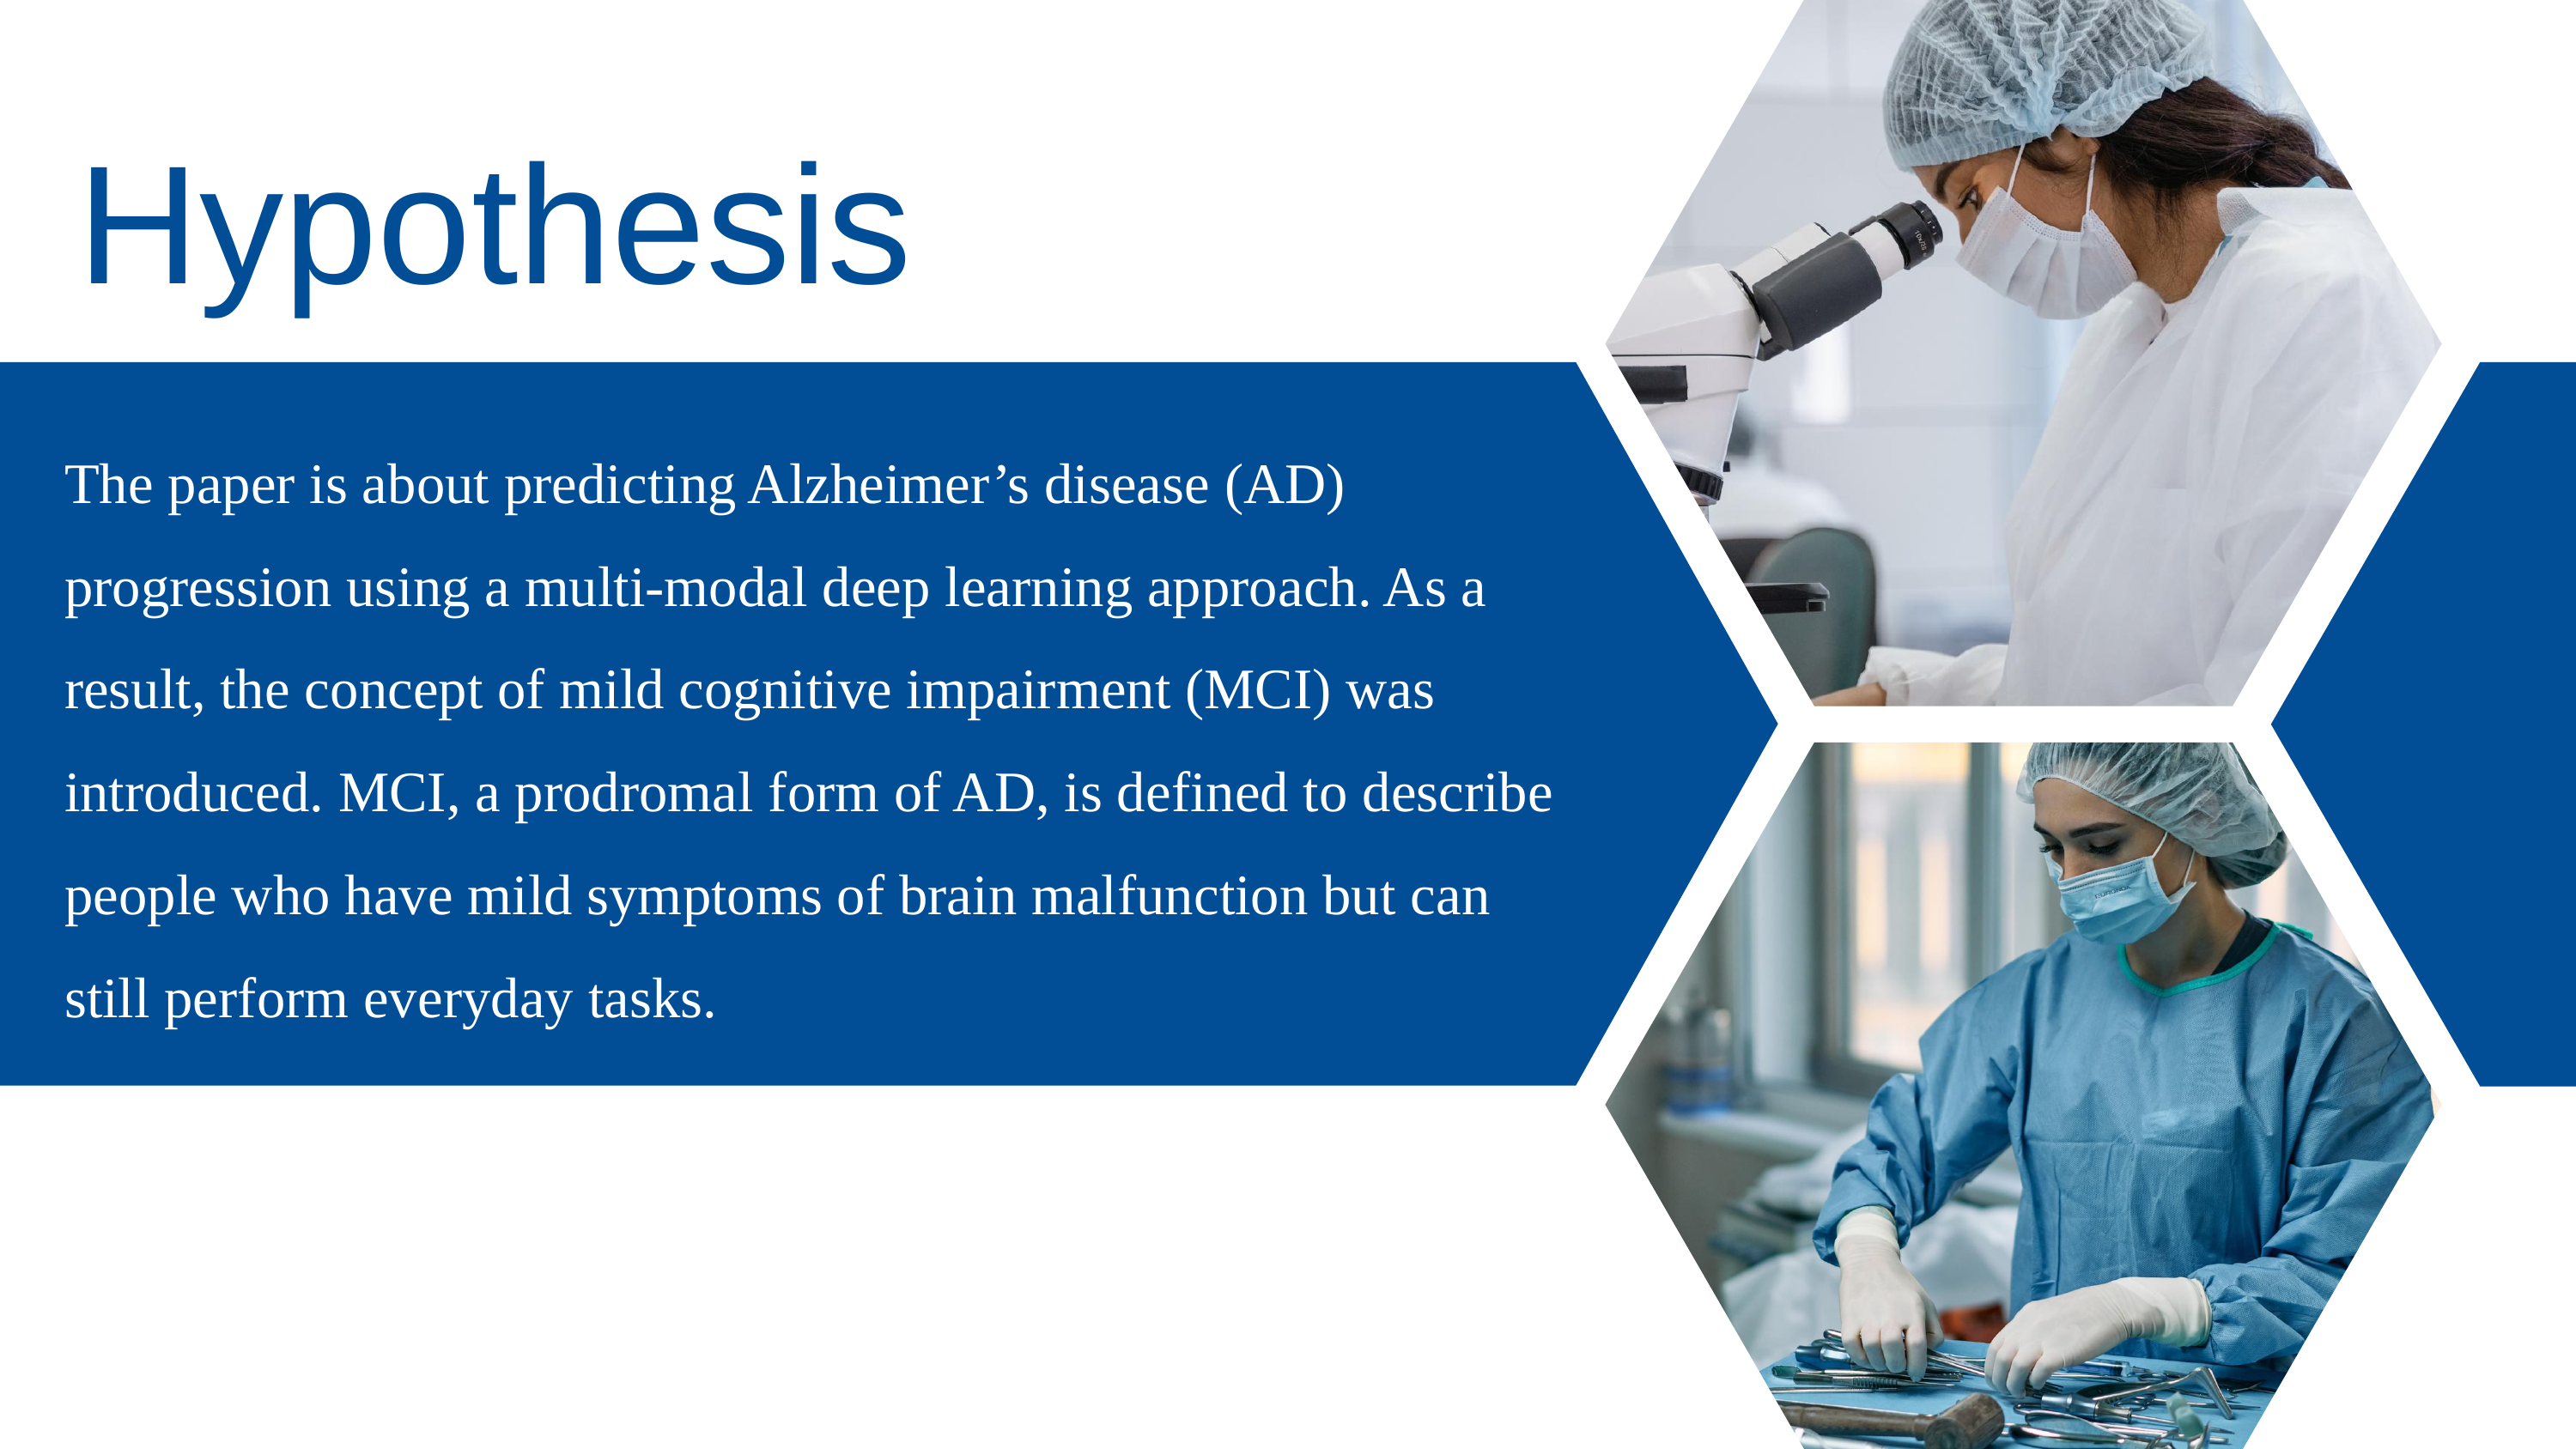

Hypothesis

The paper is about predicting Alzheimer’s disease (AD) progression using a multi-modal deep learning approach. As a result, the concept of mild cognitive impairment (MCI) was introduced. MCI, a prodromal form of AD, is defined to describe people who have mild symptoms of brain malfunction but can still perform everyday tasks.